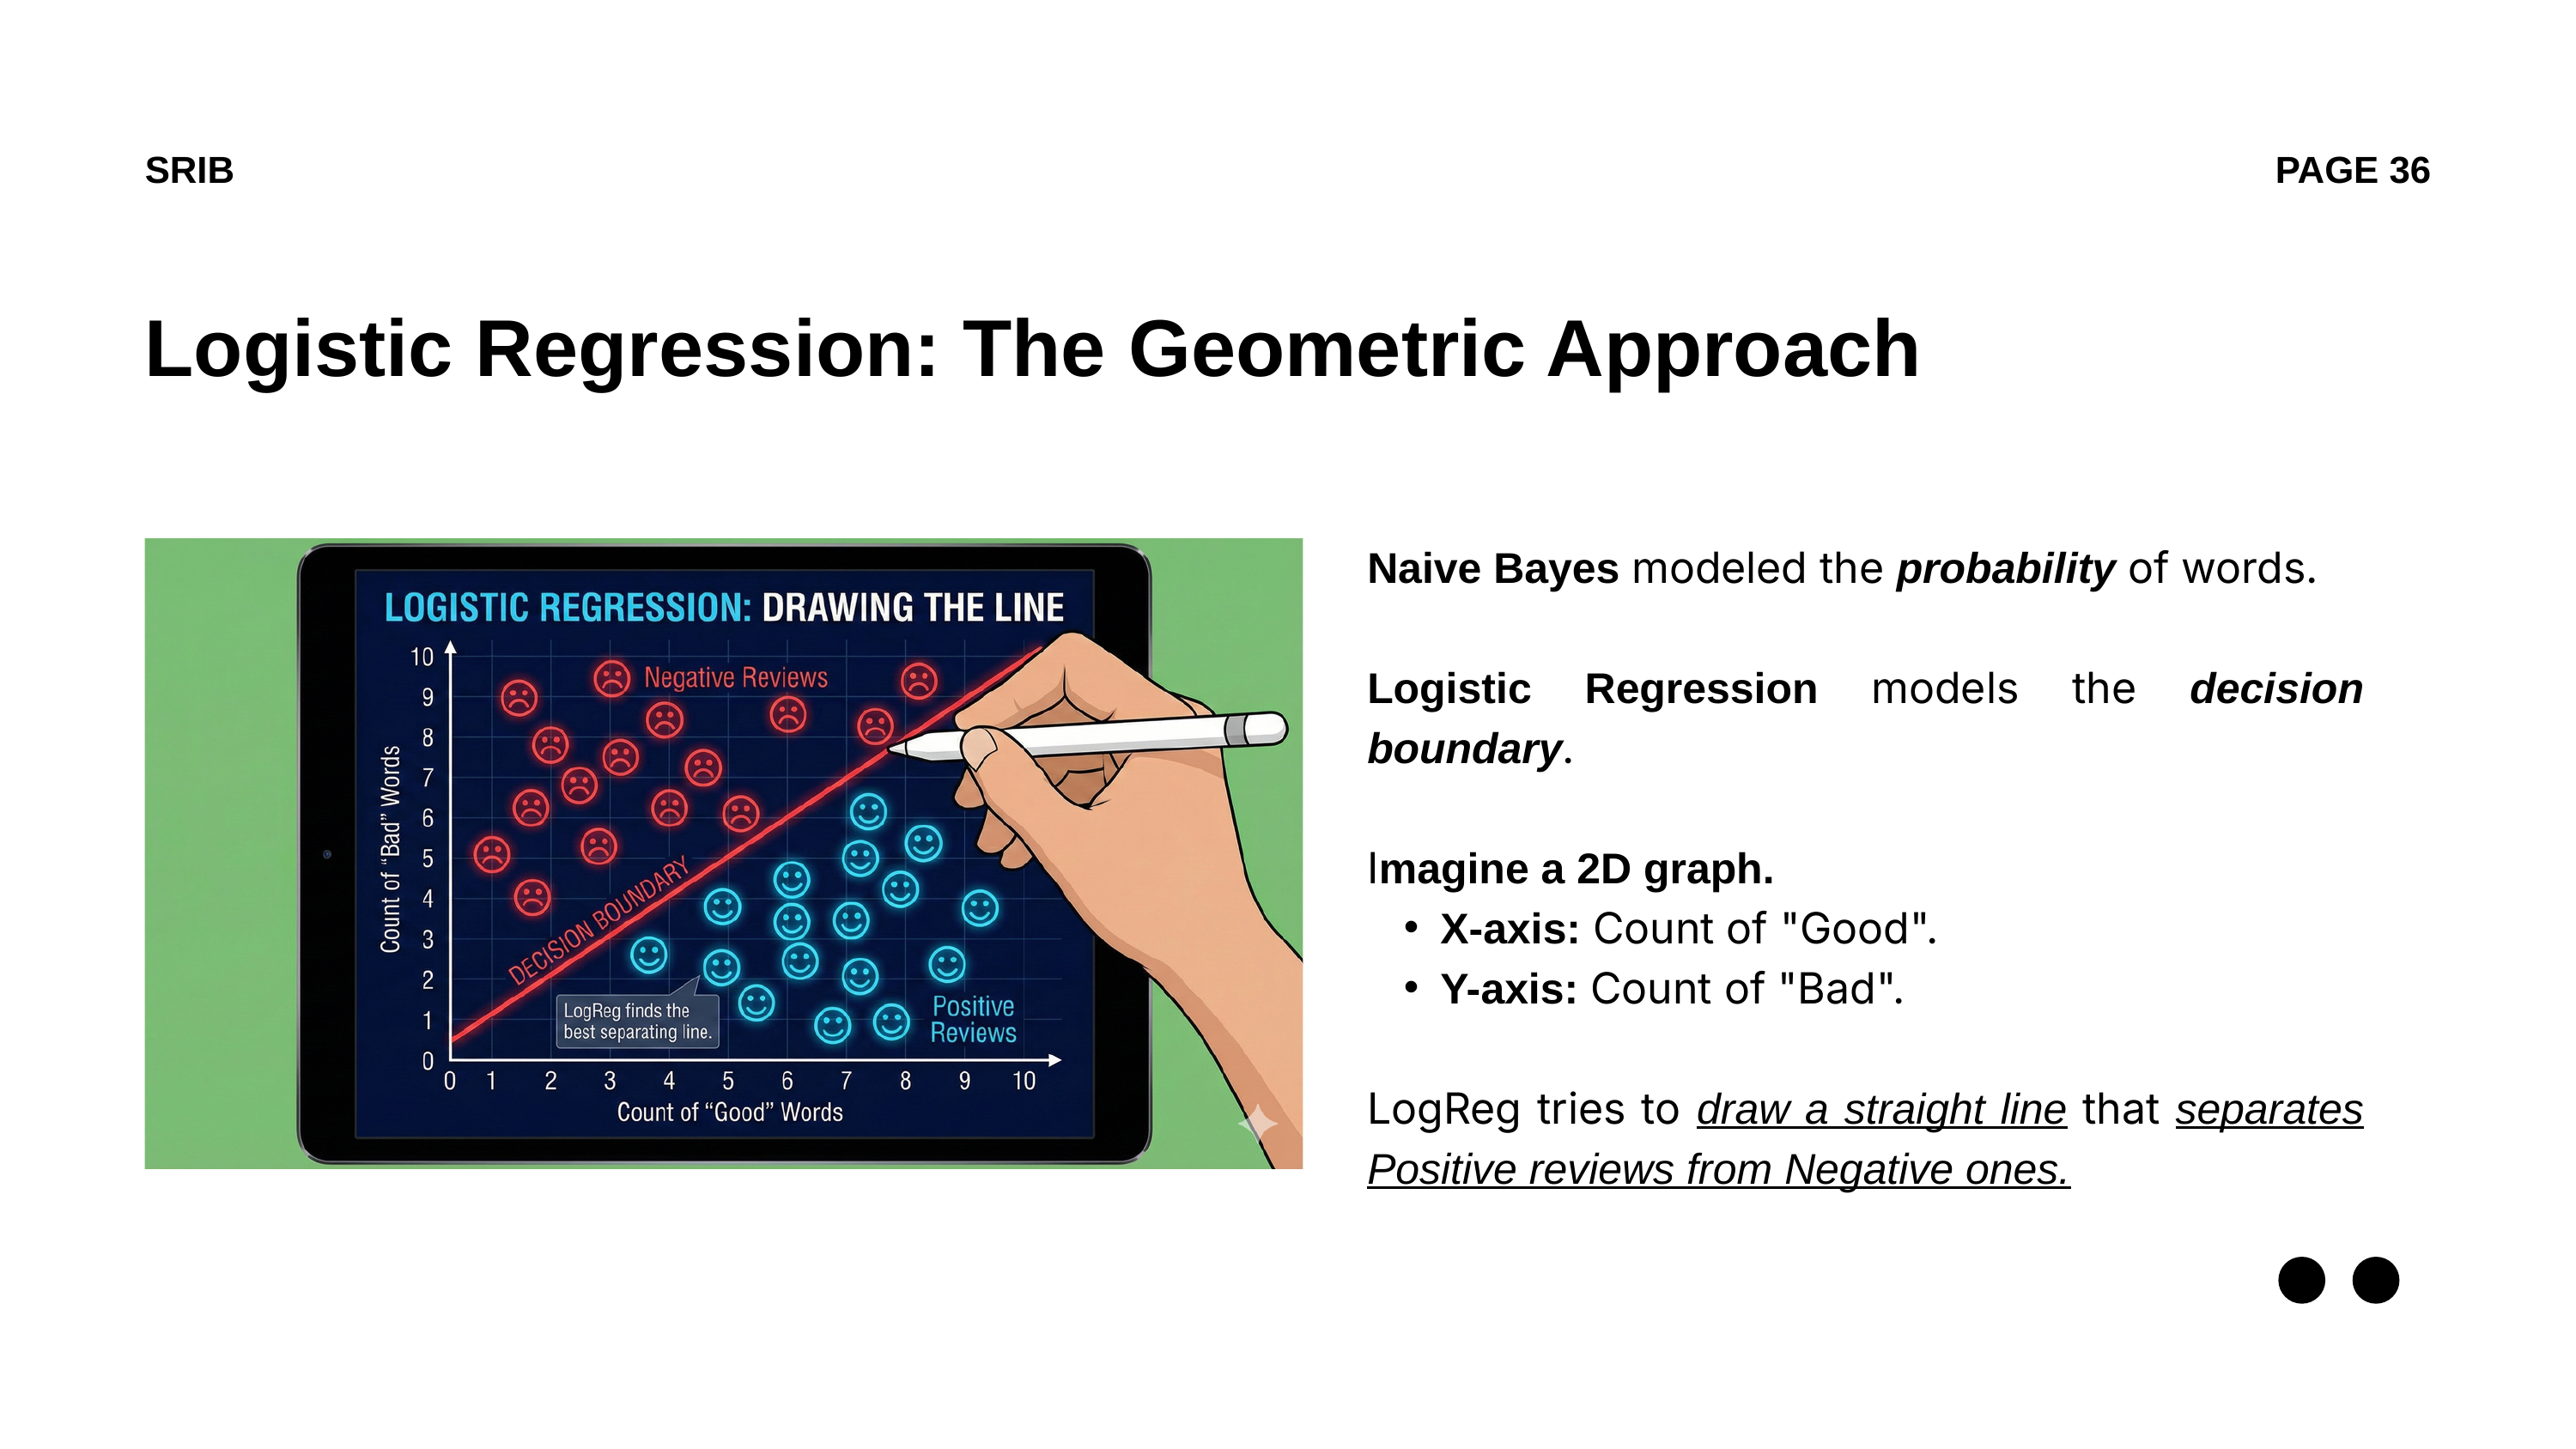

SRIB
PAGE 36
Logistic Regression: The Geometric Approach
Naive Bayes modeled the probability of words.

Logistic Regression models the decision boundary.

Imagine a 2D graph.
X-axis: Count of "Good".
Y-axis: Count of "Bad".

LogReg tries to draw a straight line that separates Positive reviews from Negative ones.